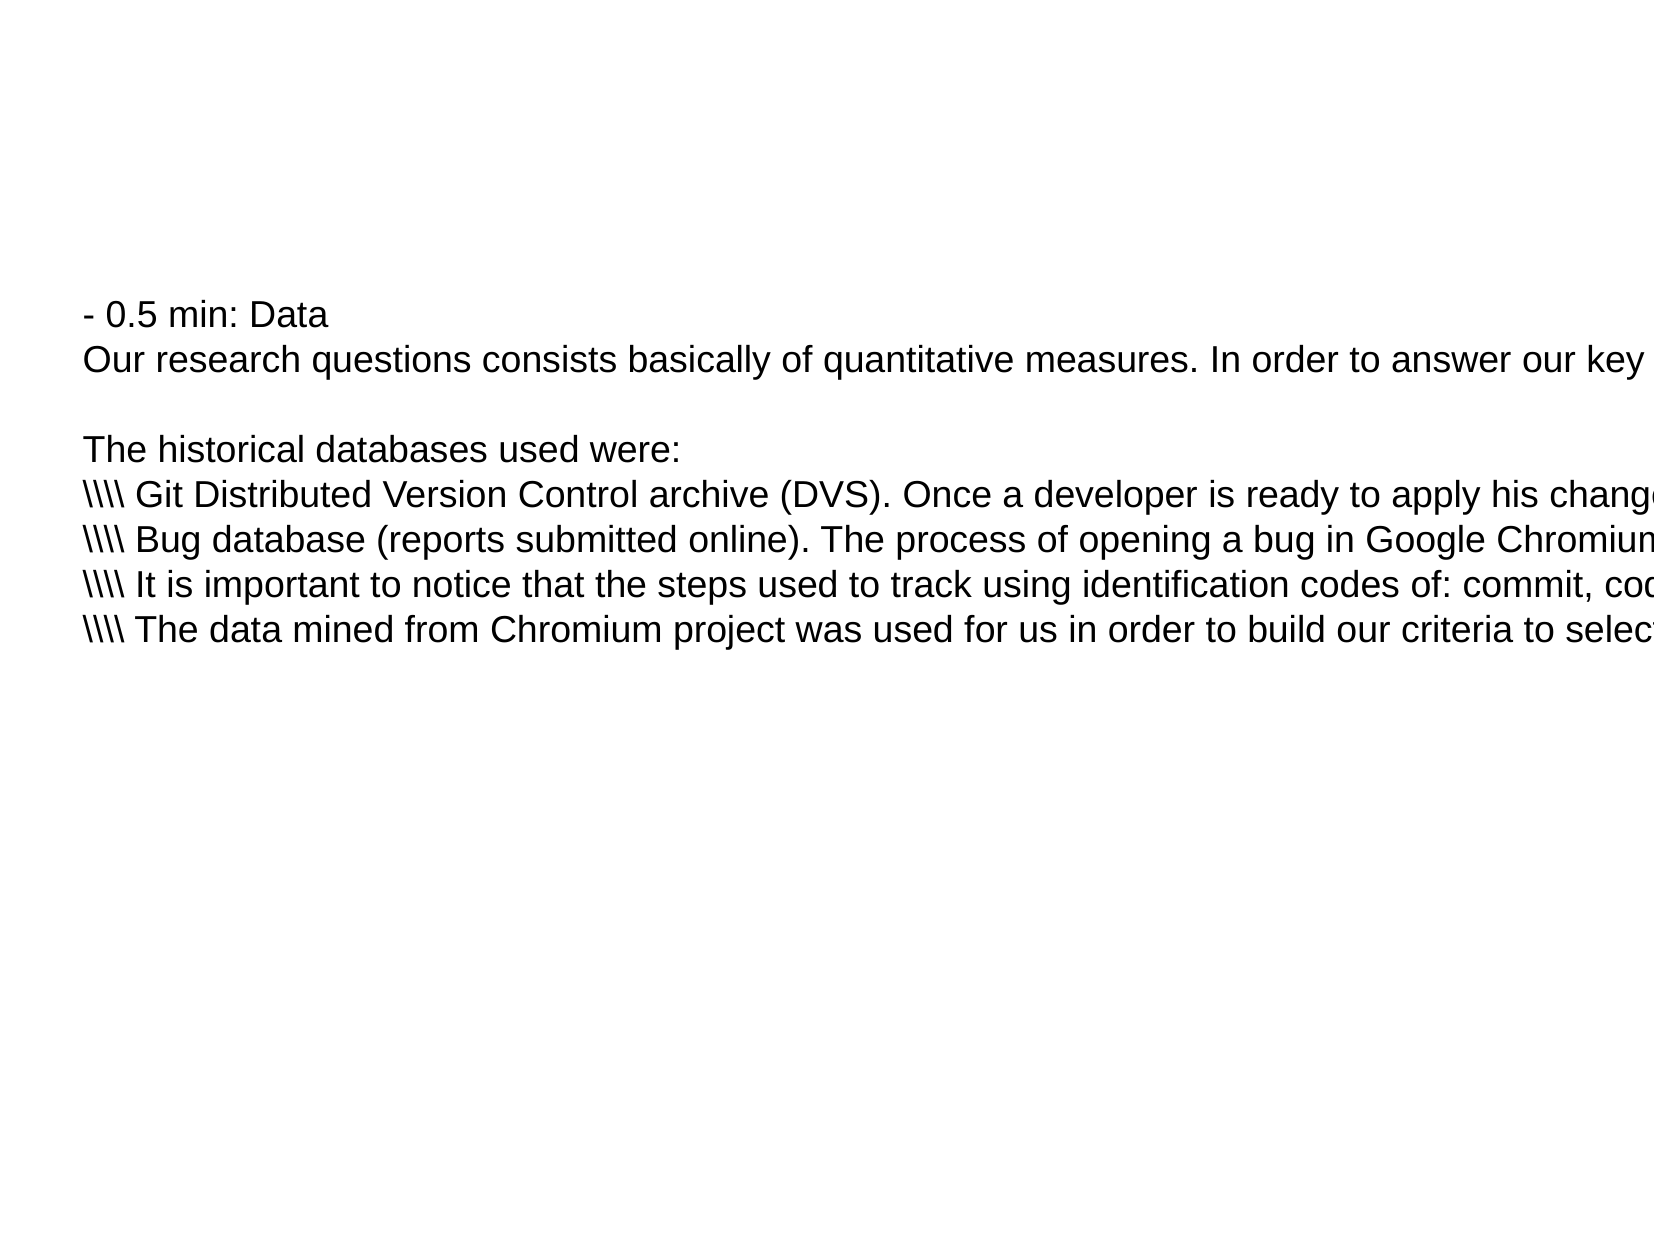

- 0.5 min: Data
Our research questions consists basically of quantitative measures. In order to answer our key questions we retrieved specific information available into the Google Chromium archival database which one has history since July 2008 available in their website. OSS developers and users tend to use mailing lists, repositories and bug databases to establish communication, perform commits and report bugs respectively. As said OSS usually has the same fashion of archiving data worldwide, thus it facilitates the reproduction approach to any other OSS project. (Scripts and specifications on how this data was mined is accessible from the authors upon request).

The historical databases used were:
\\\\ Git Distributed Version Control archive (DVS). Once a developer is ready to apply his changes he just add the updated files and then submit them, finally pushing these changes into the code review repository in the form of patch set. After all the needed patch sets regrouped in the specific code review the "robot" will take this collection of patch sets and submitted to the system. This action will generate a commit identification code. Inside the body of a commit it will have key informations that we needed: the commit ID, the author's e-mail, the committer's date and the path (a.k.a. files). We started to mining the data from 2008 until May 2013, with total number of commits around 190000. In order to use the author e-mail as our developer identifier we extracted its user login.
\\\\ Bug database (reports submitted online). The process of opening a bug in Google Chromium project can be done by everyone without any restrictions. The bugs list can be found in the Google Chromium website. Its template includes a summary, a briefly description of the bug, the attachment if needed and the submitter must be signed in. The total number of bugs were close to 47000 from 2008 until May 2013. We used this sampling in our investigation. A Python script was used to extract the bug code and the involved paths.
\\\\ It is important to notice that the steps used to track using identification codes of: commit, code review and bugs was: first the code review web address has a code review id (which one has been parsed) and in its body has a bug id, second in the commits body message there is the code review id which one can be linked with the code review ID (the parsed one), third with the bug id is possible to keep track of bugs using the index of bugs database. Finally with all these information it was possible to have a table with: developer, commit date, file, bugs.
\\\\ The data mined from Chromium project was used for us in order to build our criteria to select the specific modules we would like to work with, besides of our developer knowledge analysis.